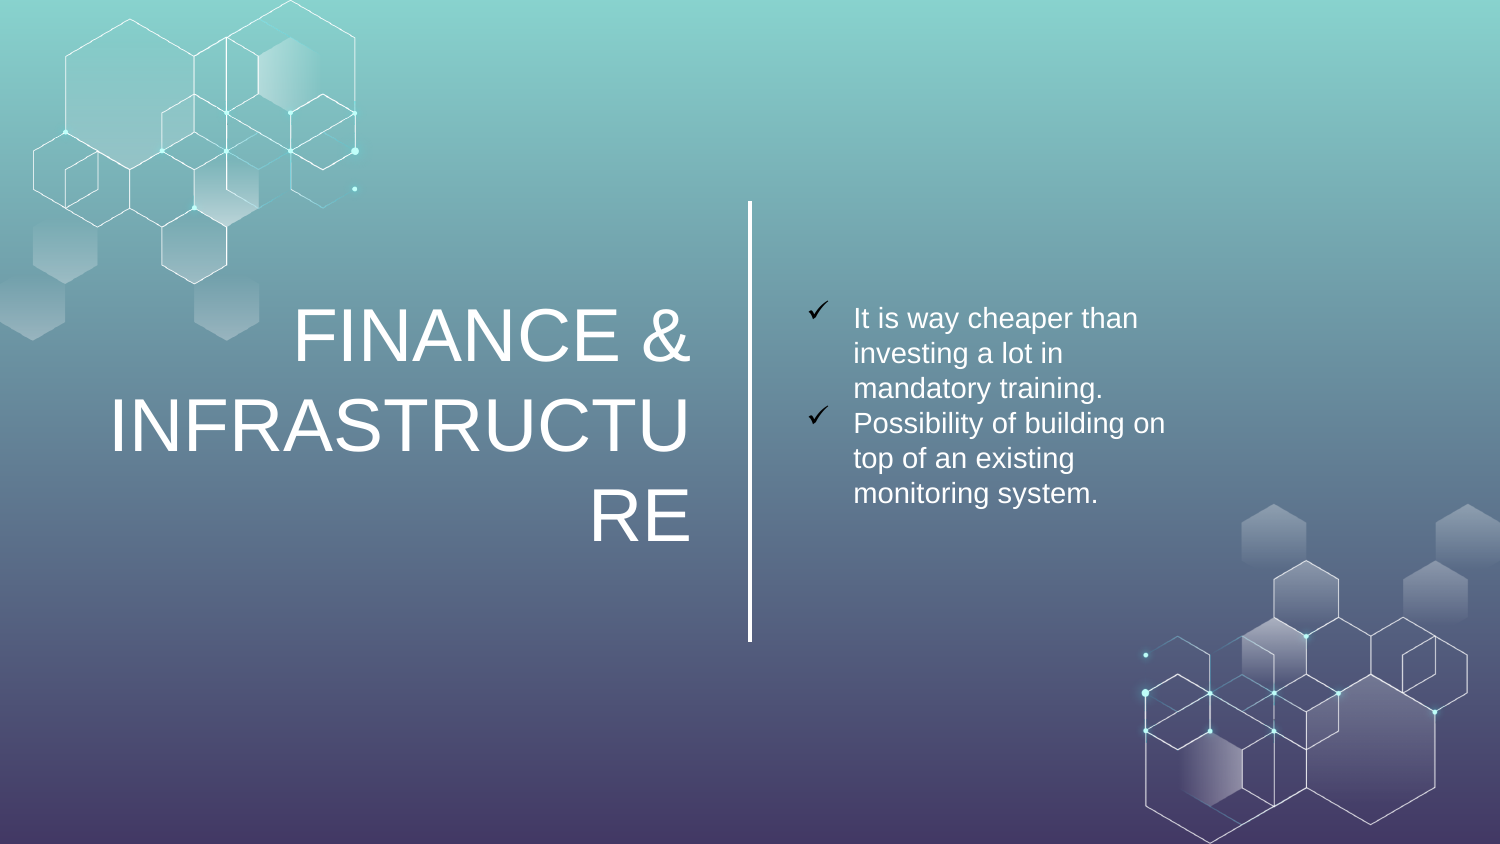

It is way cheaper than investing a lot in mandatory training.
Possibility of building on top of an existing monitoring system.

# FINANCE & INFRASTRUCTURE